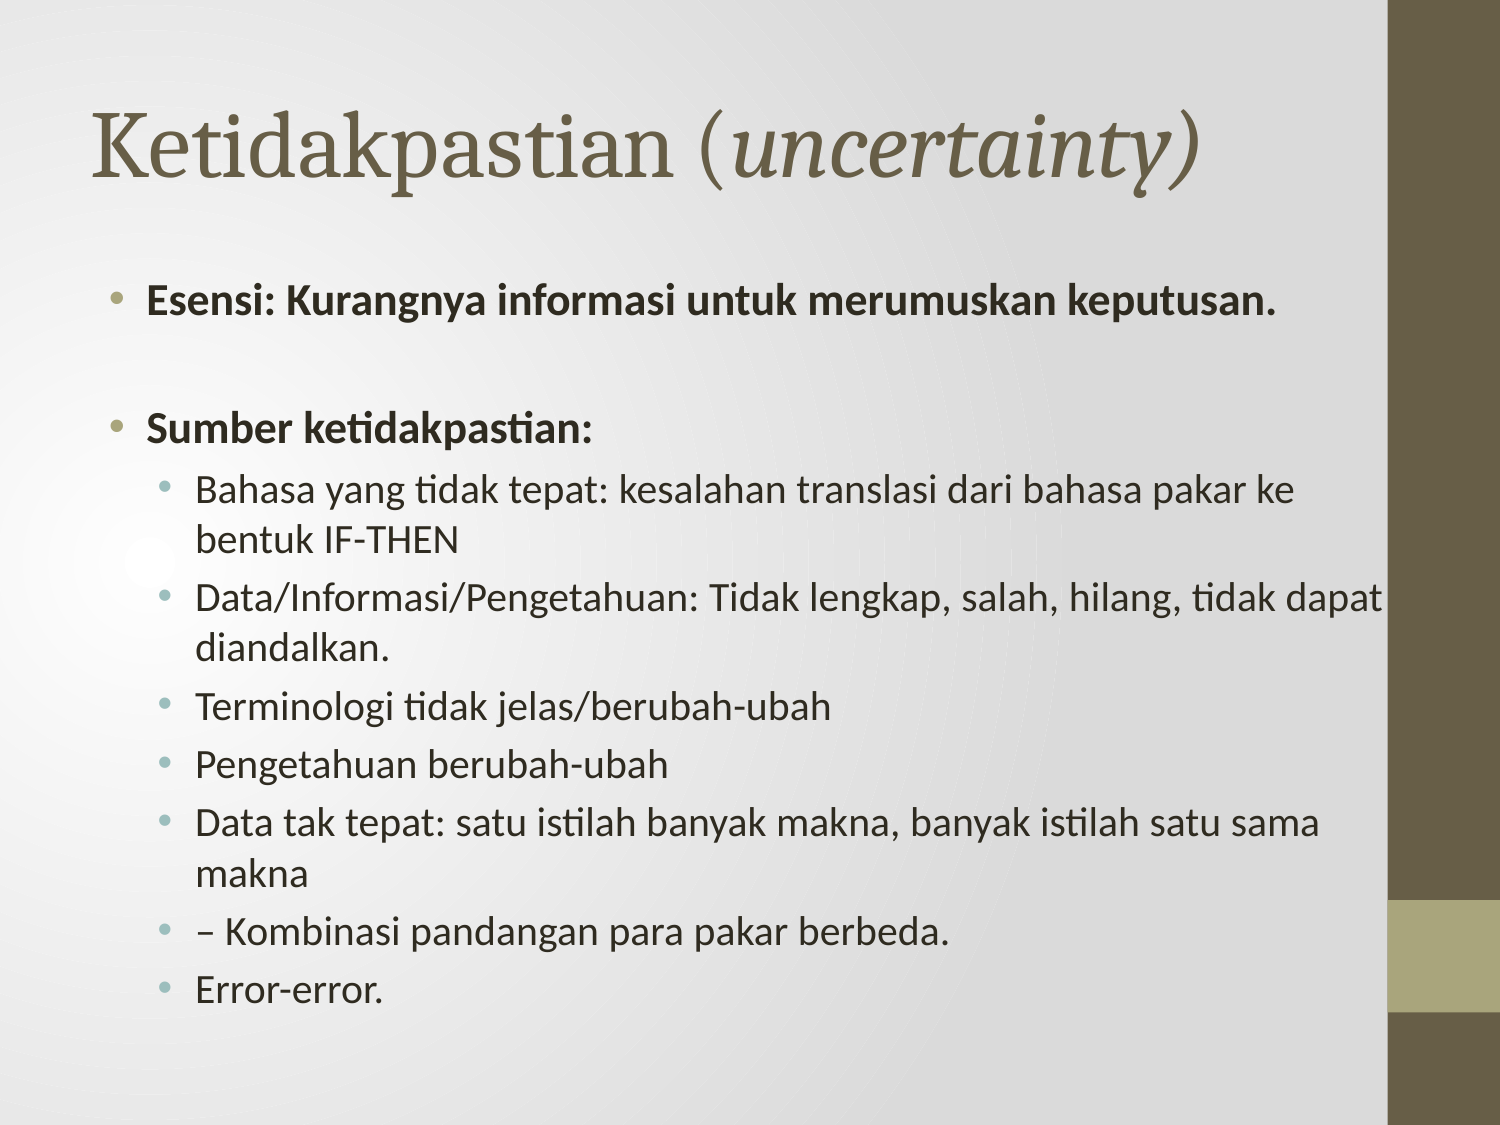

# Ketidakpastian (uncertainty)
Esensi: Kurangnya informasi untuk merumuskan keputusan.

Sumber ketidakpastian:
Bahasa yang tidak tepat: kesalahan translasi dari bahasa pakar ke bentuk IF-THEN
Data/Informasi/Pengetahuan: Tidak lengkap, salah, hilang, tidak dapat diandalkan.
Terminologi tidak jelas/berubah-ubah
Pengetahuan berubah-ubah
Data tak tepat: satu istilah banyak makna, banyak istilah satu sama makna
– Kombinasi pandangan para pakar berbeda.
Error-error.